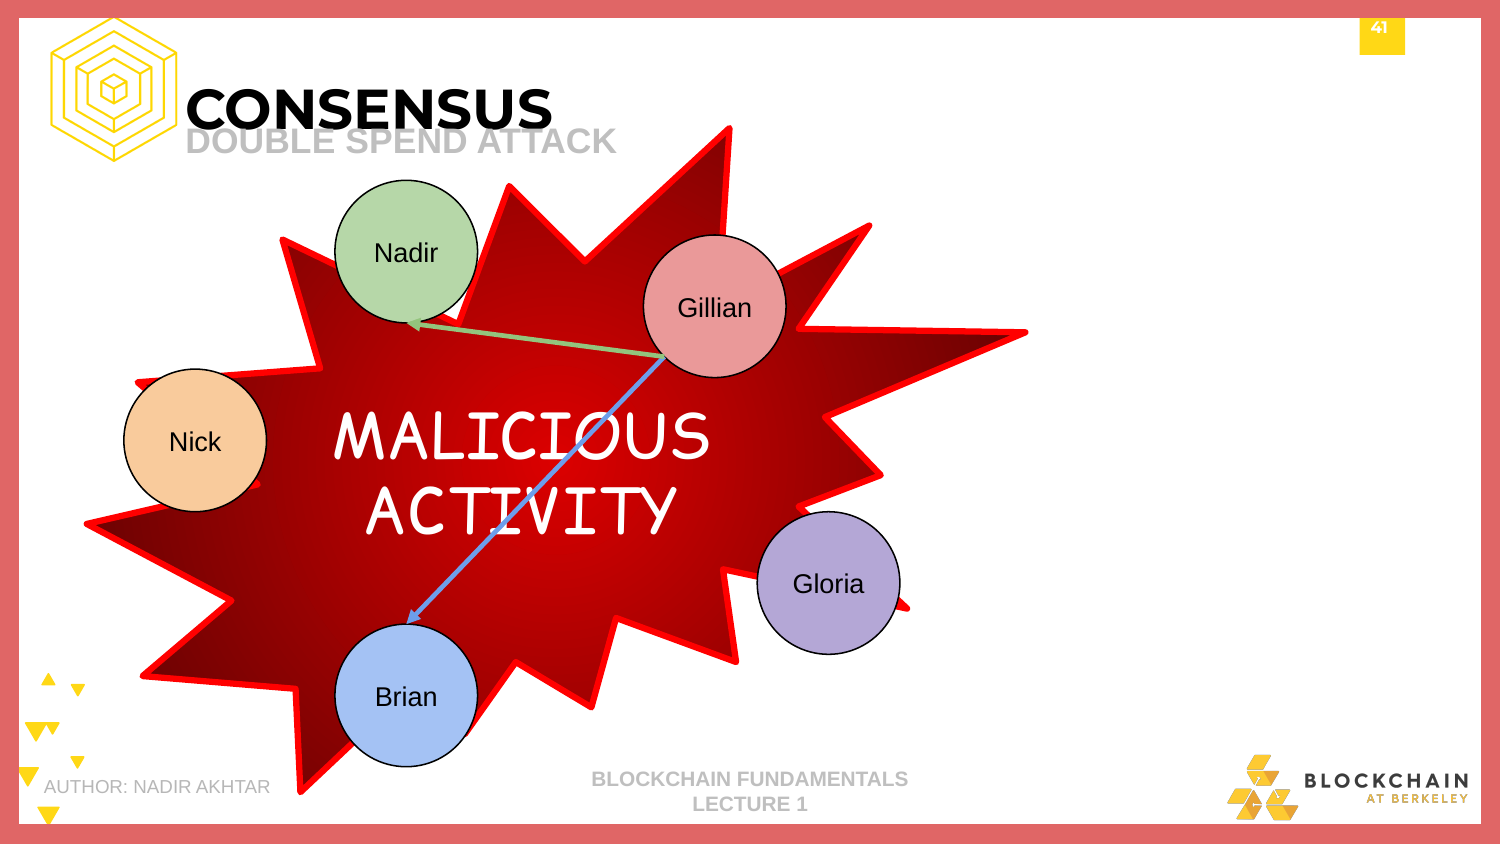

CONSENSUS
DOUBLE SPEND ATTACK
MALICIOUS ACTIVITY
Nadir
Gillian
Nick
Gloria
Brian

AUTHOR: NADIR AKHTAR
BLOCKCHAIN FUNDAMENTALS LECTURE 1